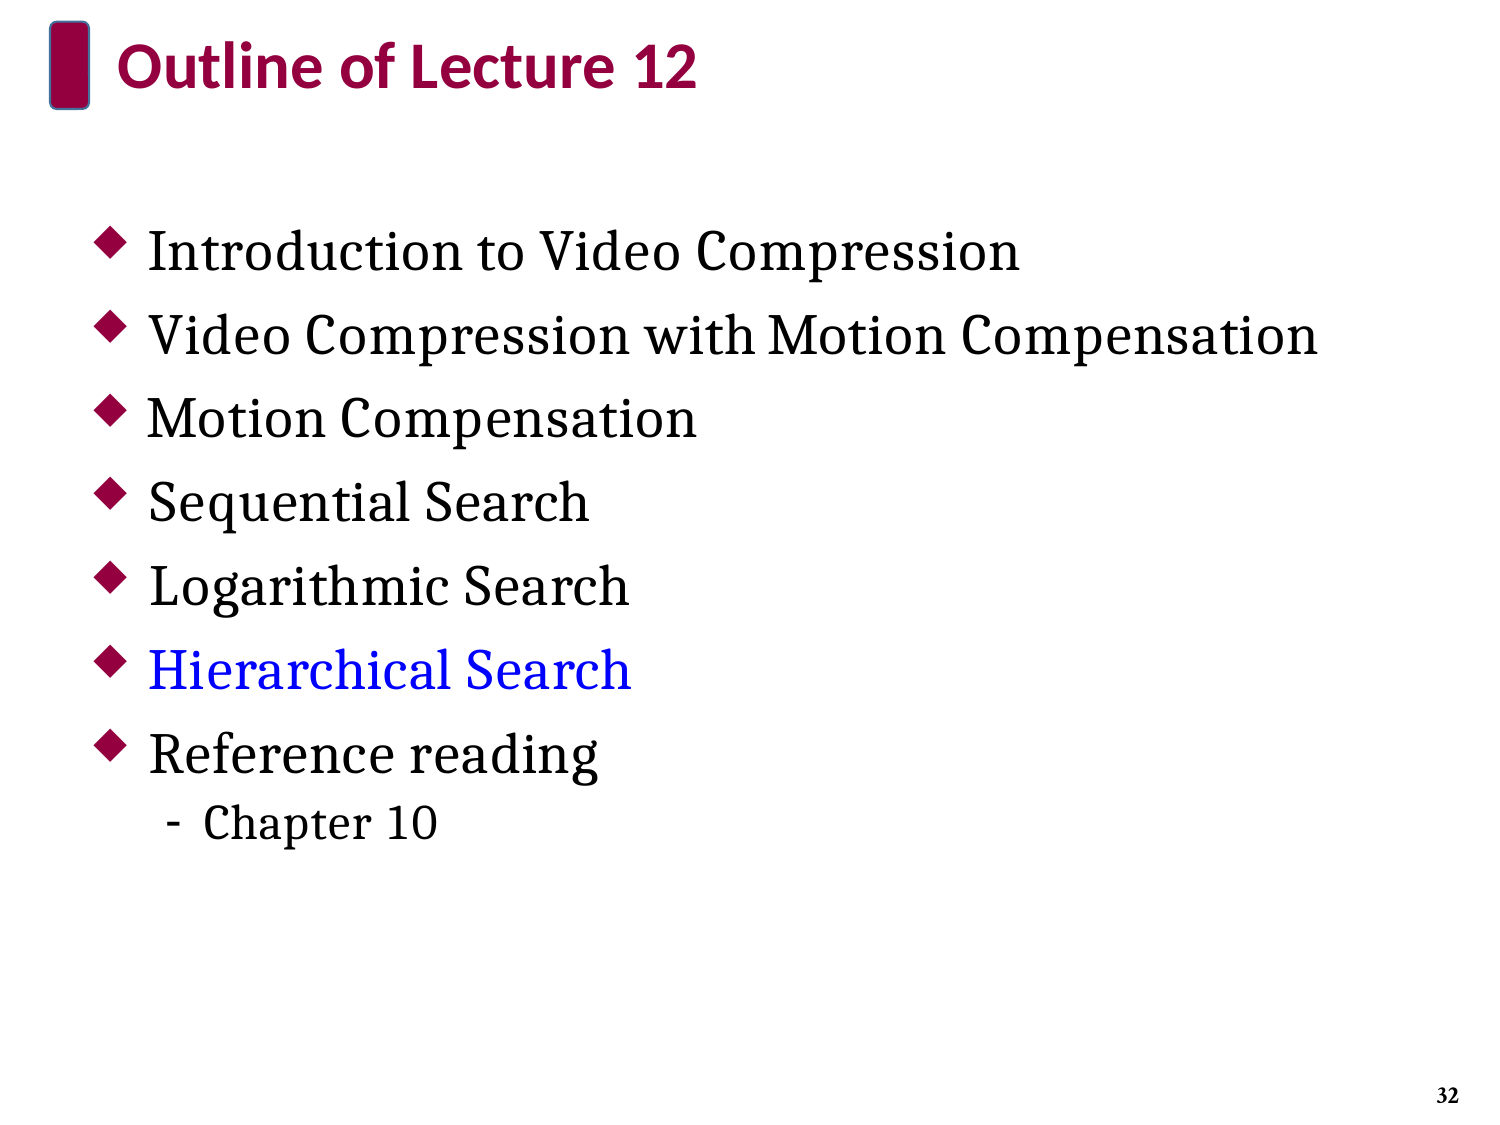

# Outline of Lecture 12
Introduction to Video Compression
Video Compression with Motion Compensation
Motion Compensation
Sequential Search
Logarithmic Search
Hierarchical Search
Reference reading
Chapter 10
32